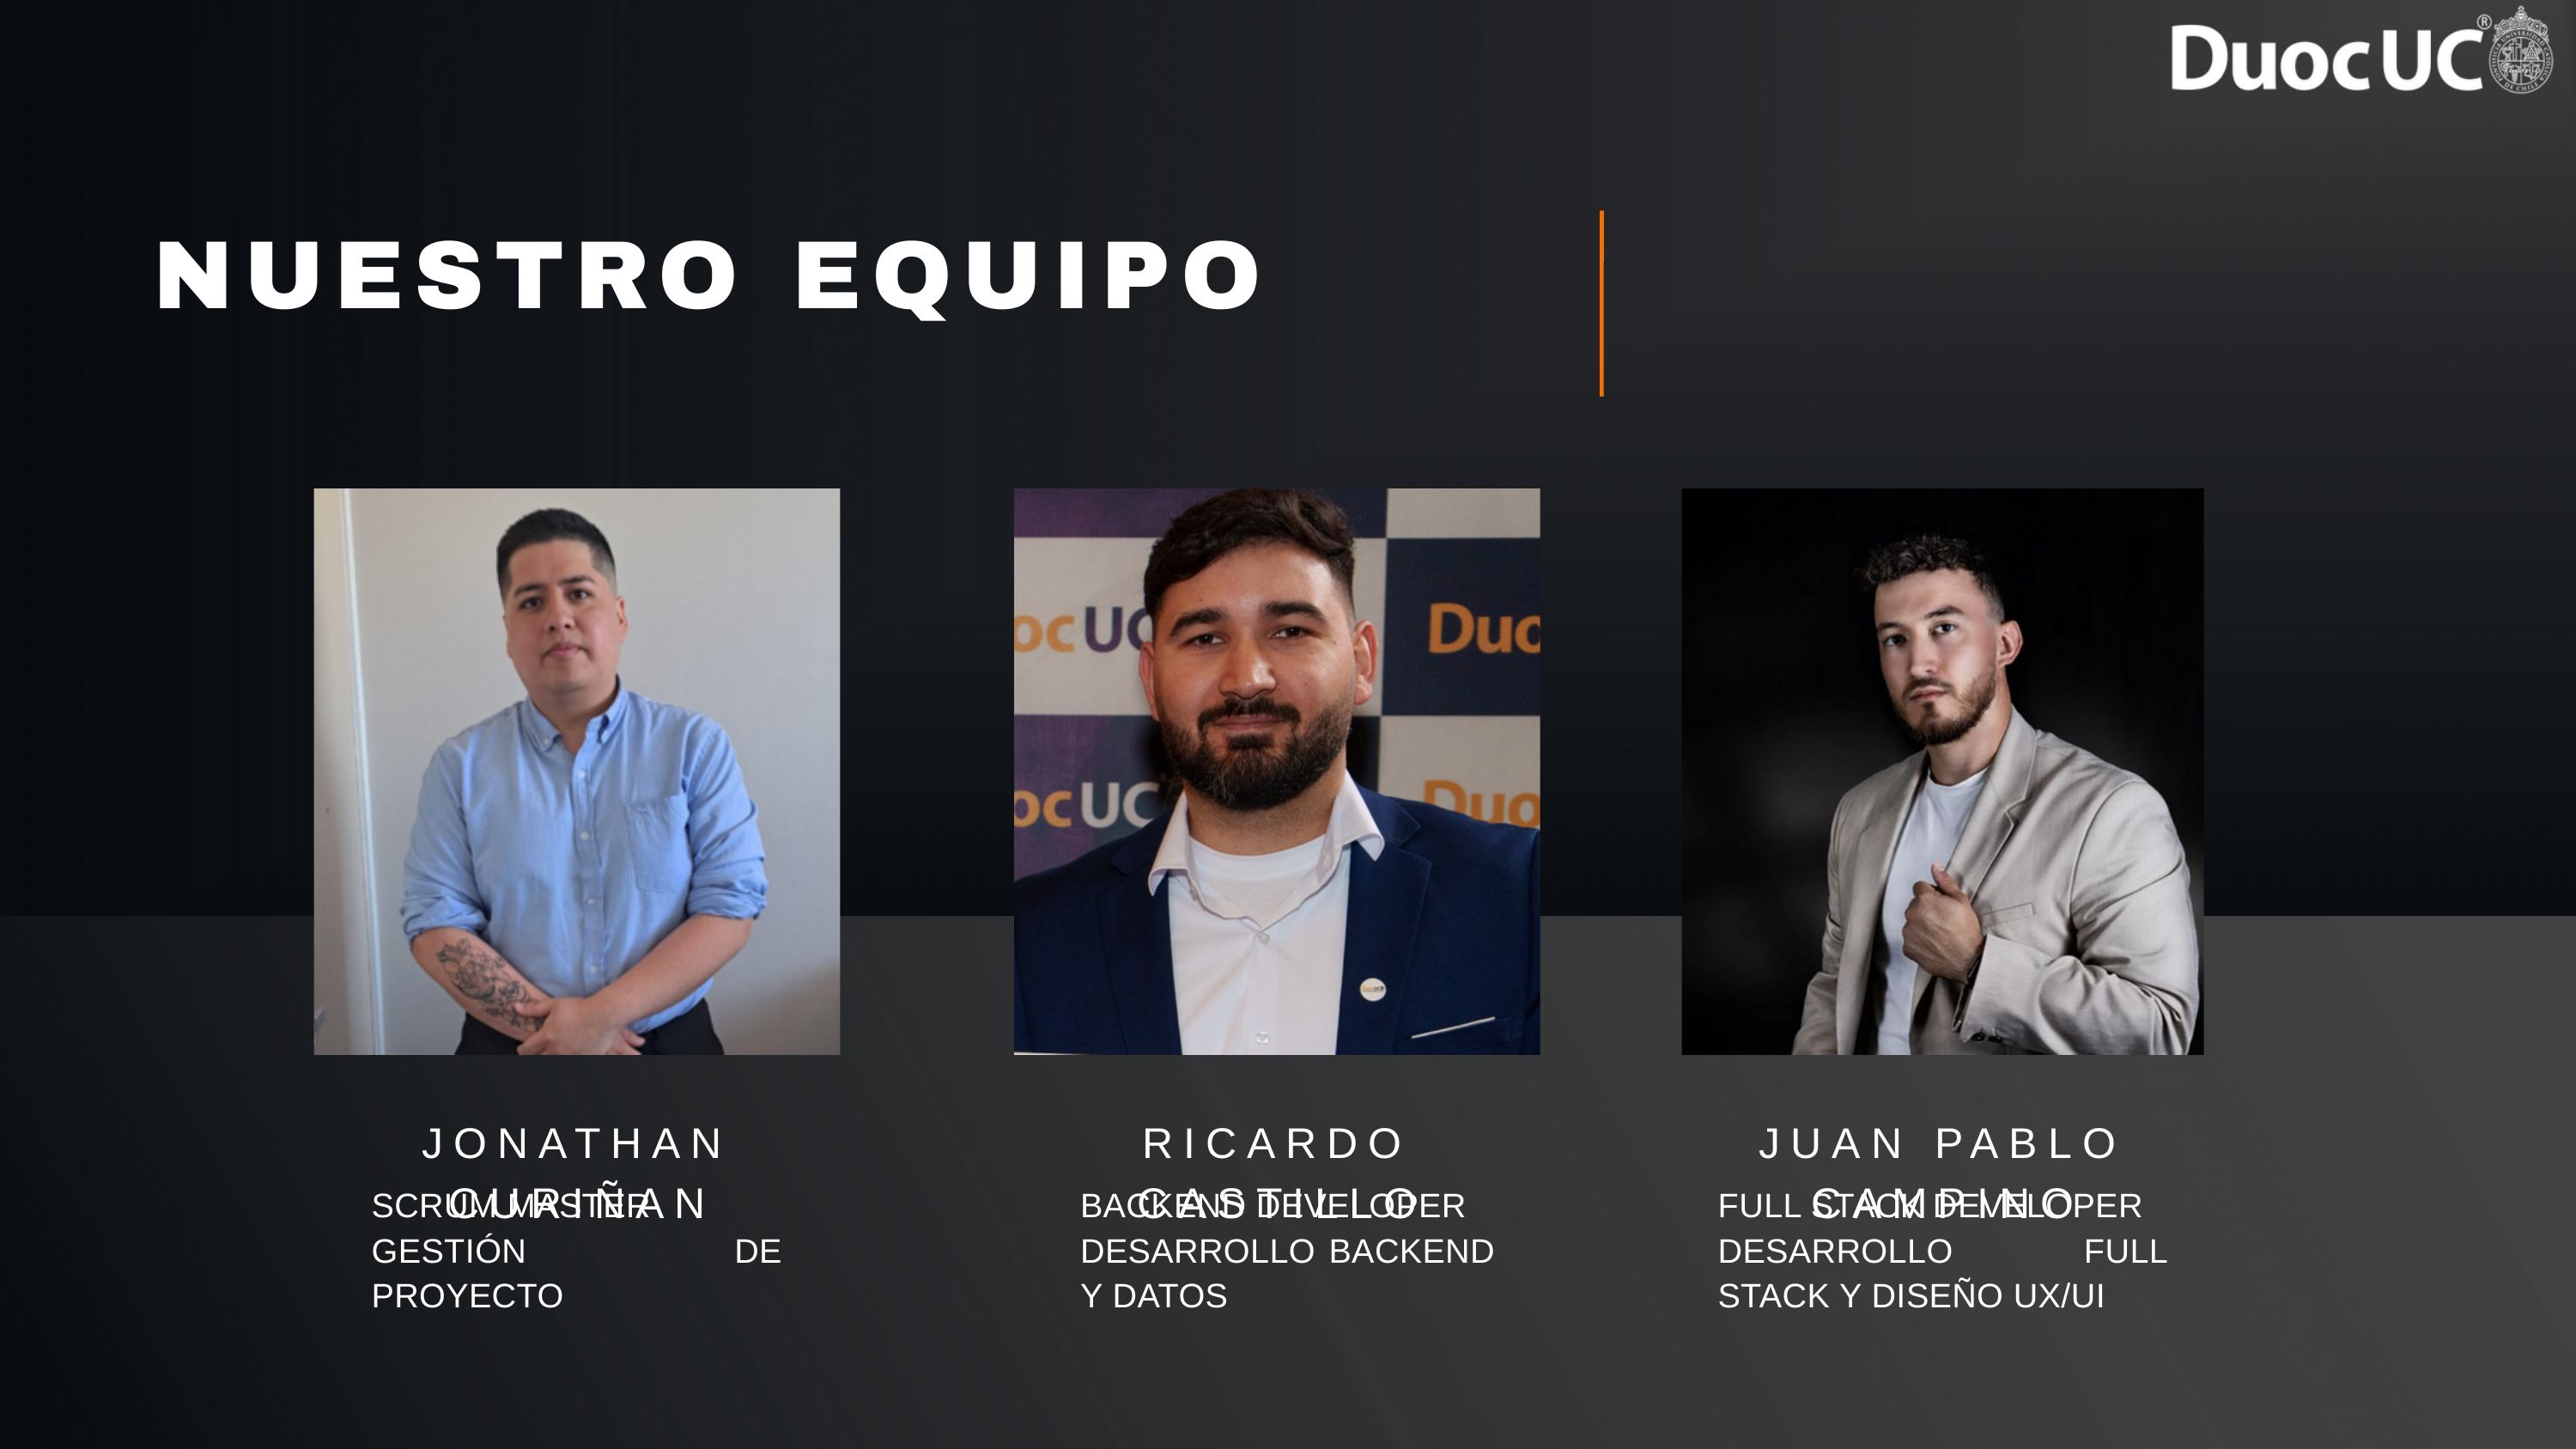

NUESTRO EQUIPO

JONATHAN CURIÑAN
RICARDO CASTILLO
JUAN PABLO CAMPINO
SCRUM MASTER
GESTIÓN DE PROYECTO
BACKEND DEVELOPER
DESARROLLO BACKEND Y DATOS
FULL STACK DEVELOPER
DESARROLLO FULL STACK Y DISEÑO UX/UI